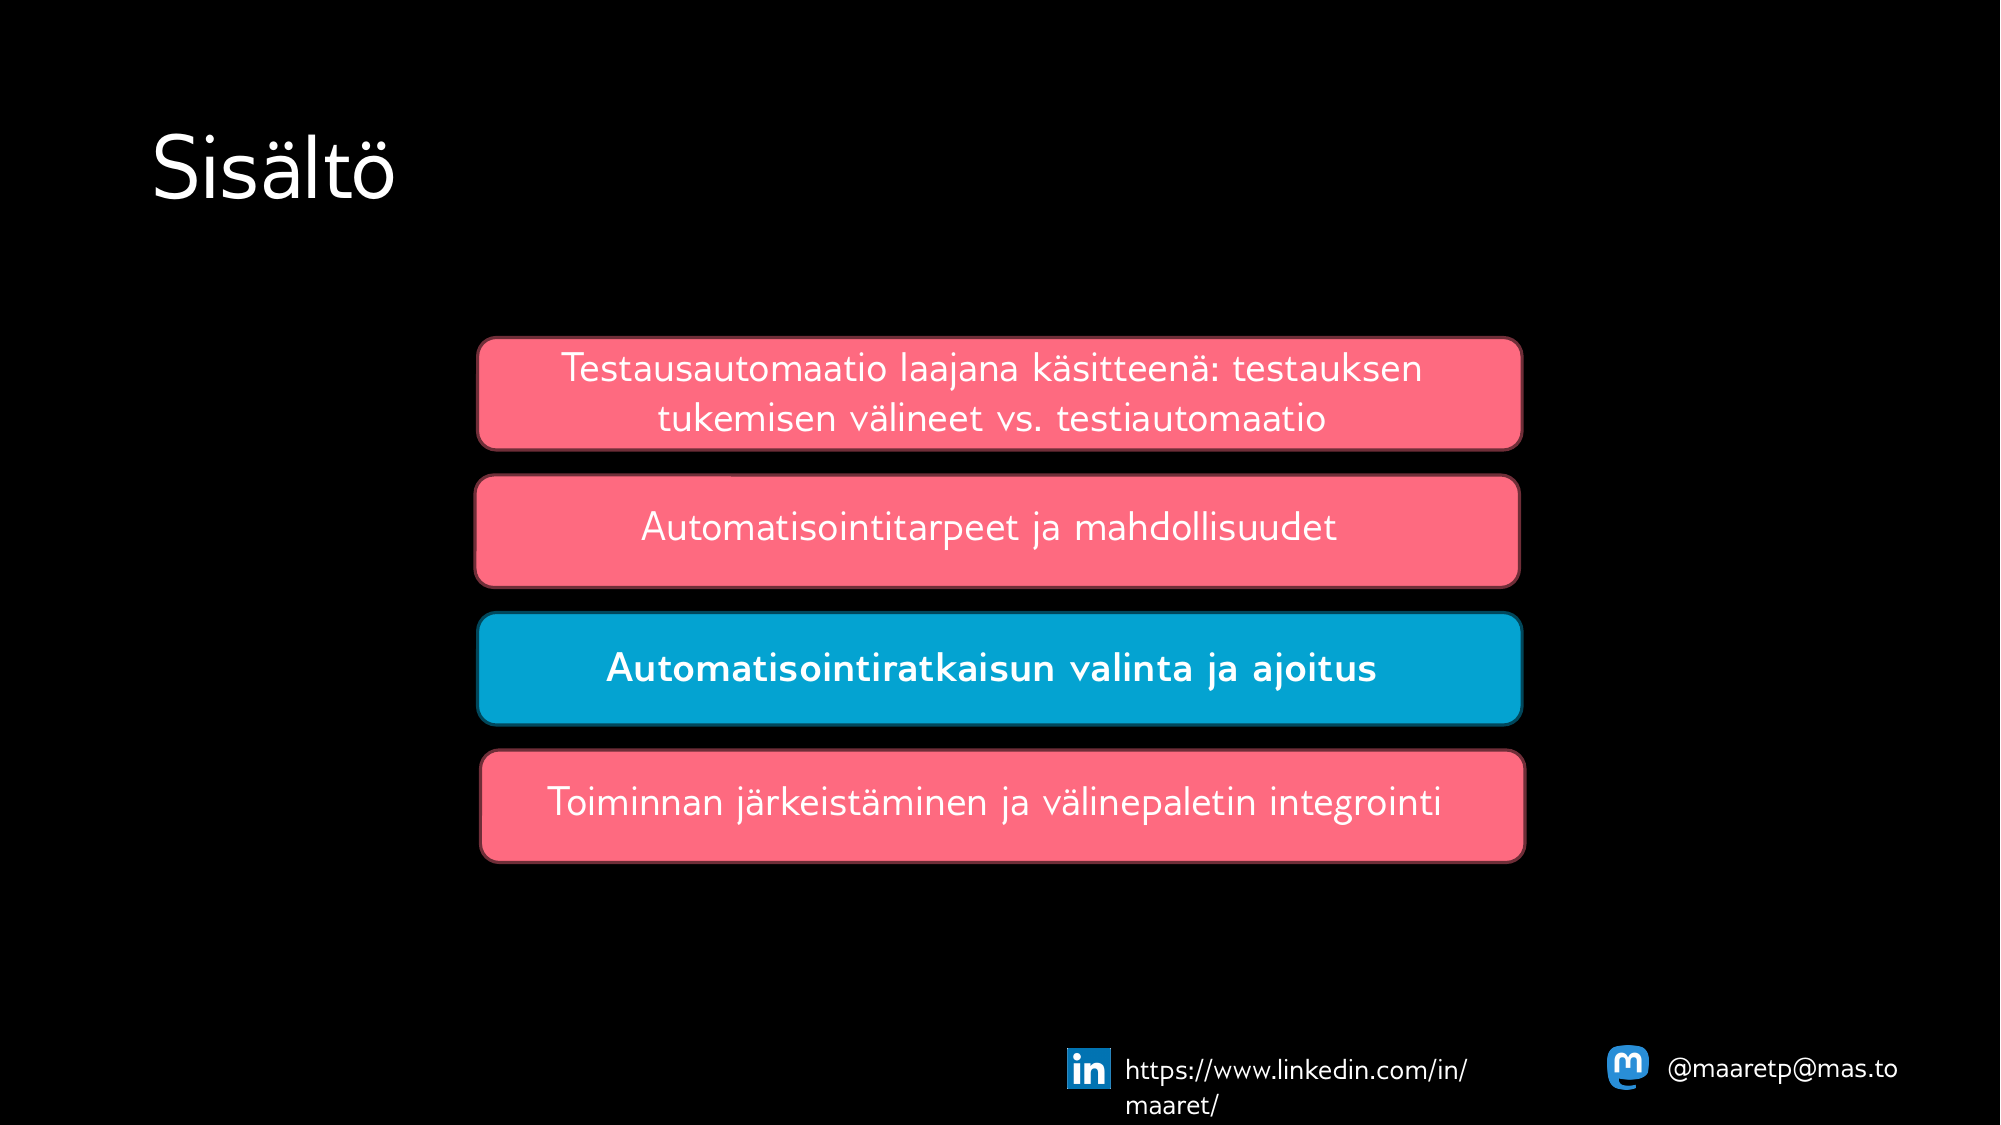

# Sisältö
Testausautomaatio laajana käsitteenä: testauksen tukemisen välineet vs. testiautomaatio
Automatisointitarpeet ja mahdollisuudet
Automatisointiratkaisun valinta ja ajoitus
Toiminnan järkeistäminen ja välinepaletin integrointi